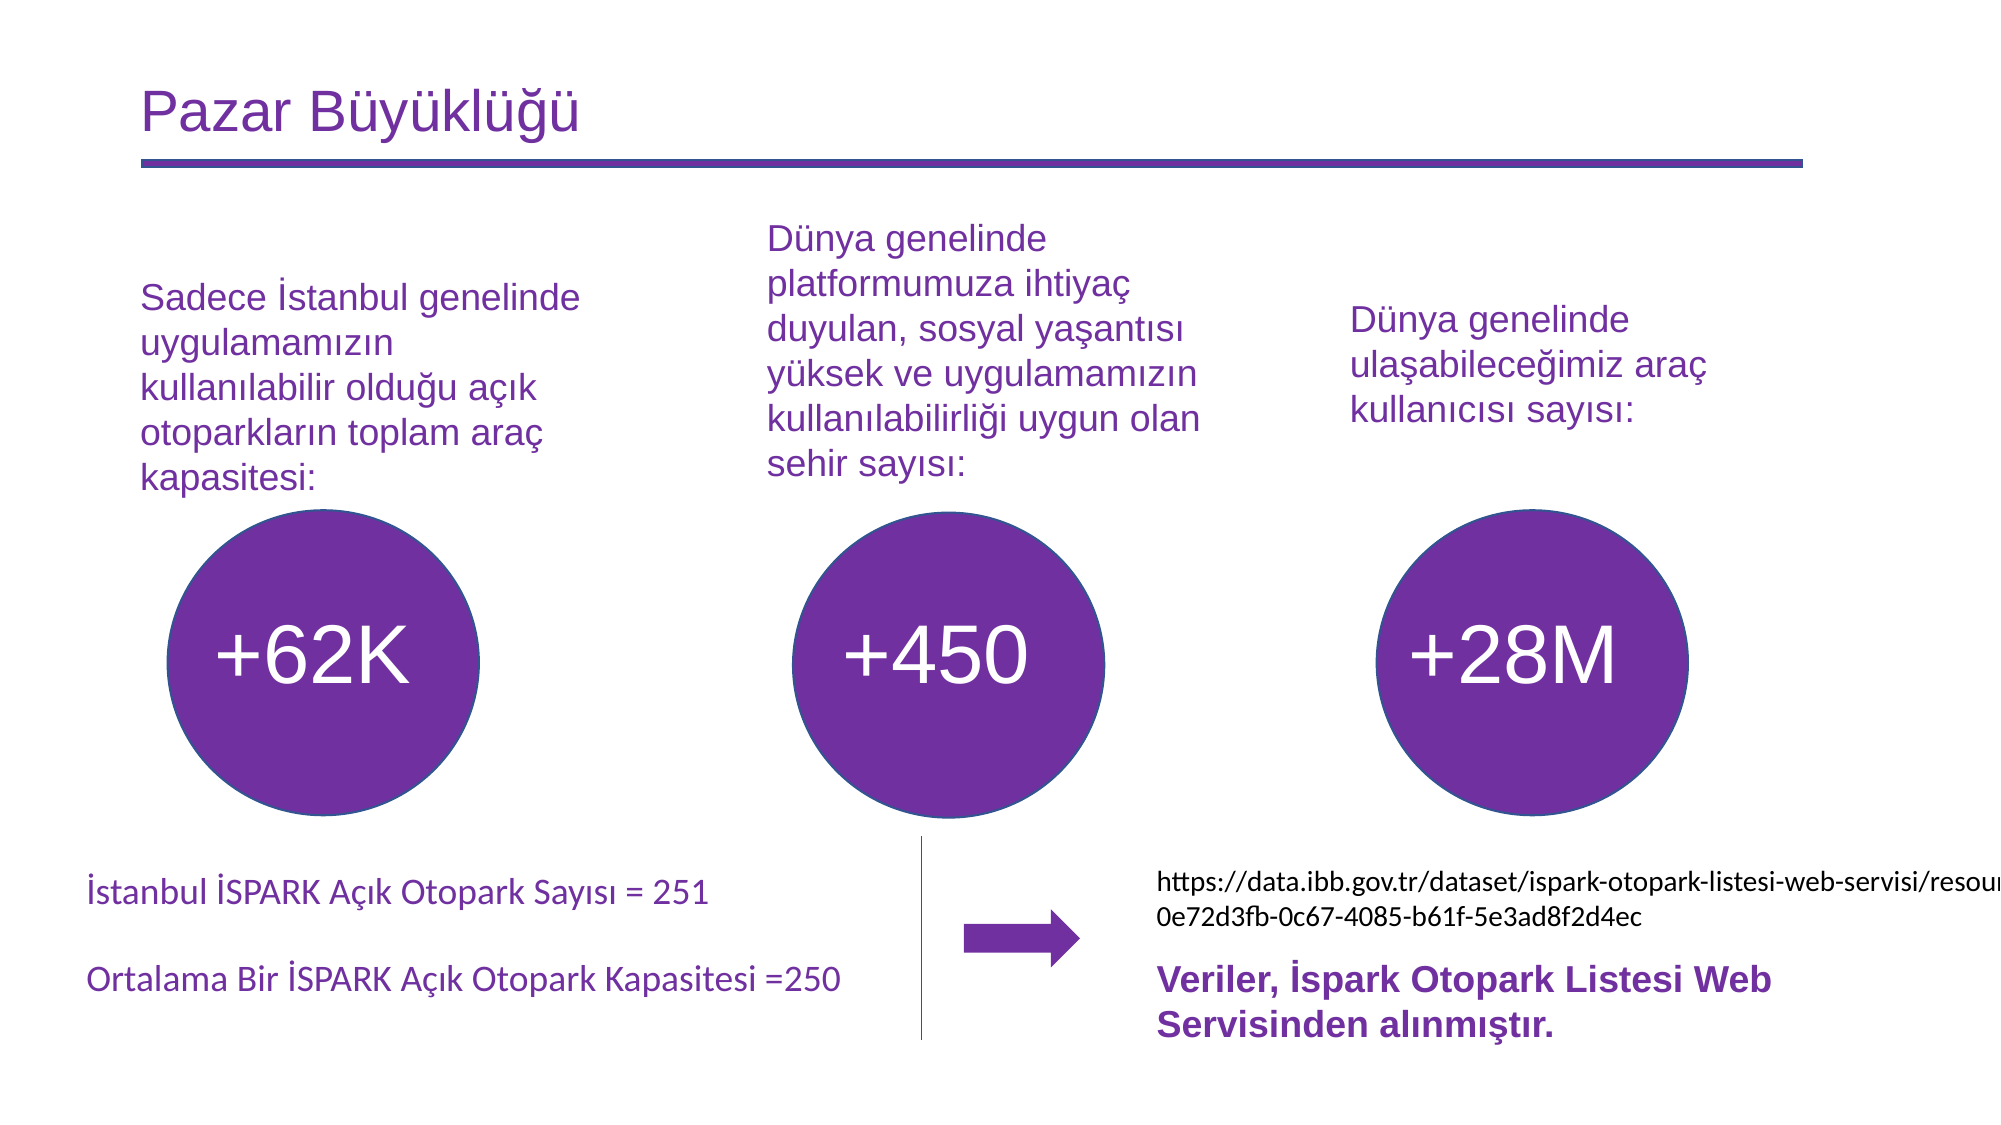

Pazar Büyüklüğü

Dünya genelinde platformumuza ihtiyaç duyulan, sosyal yaşantısı yüksek ve uygulamamızın kullanılabilirliği uygun olan sehir sayısı:
Sadece İstanbul genelinde
uygulamamızın kullanılabilir olduğu açık otoparkların toplam araç kapasitesi:
Dünya genelinde ulaşabileceğimiz araç kullanıcısı sayısı:

+62K
+450
+28M
https://data.ibb.gov.tr/dataset/ispark-otopark-listesi-web-servisi/resource/0e72d3fb-0c67-4085-b61f-5e3ad8f2d4ec
İstanbul İSPARK Açık Otopark Sayısı = 251

Ortalama Bir İSPARK Açık Otopark Kapasitesi =250
Veriler, İspark Otopark Listesi Web Servisinden alınmıştır.